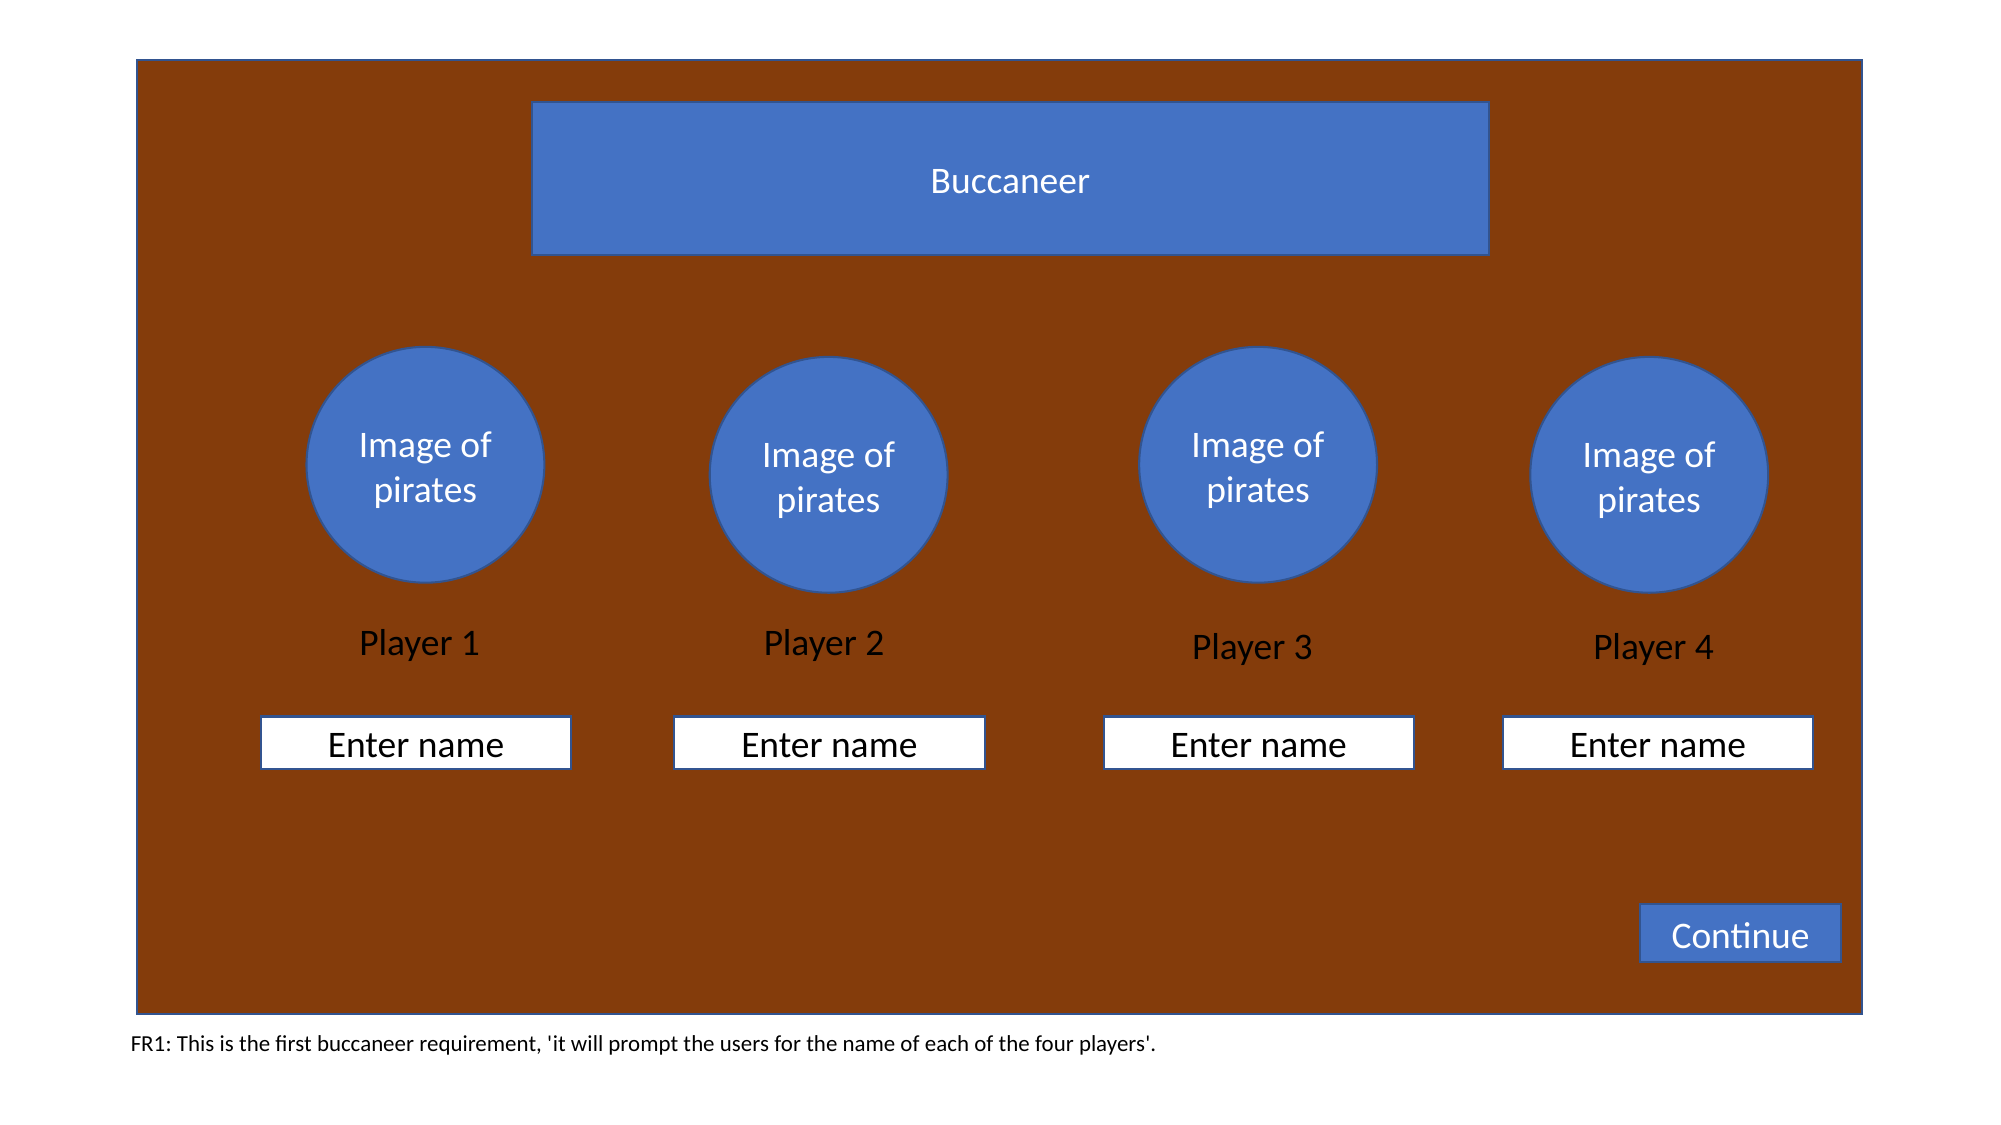

#

Buccaneer

Image of pirates
Image of pirates
Image of pirates
Image of pirates
Player 2
Player 1
Player 3
Player 4
Enter name
Enter name
Enter name
Enter name
Continue
FR1: This is the first buccaneer requirement, 'it will prompt the users for the name of each of the four players'.